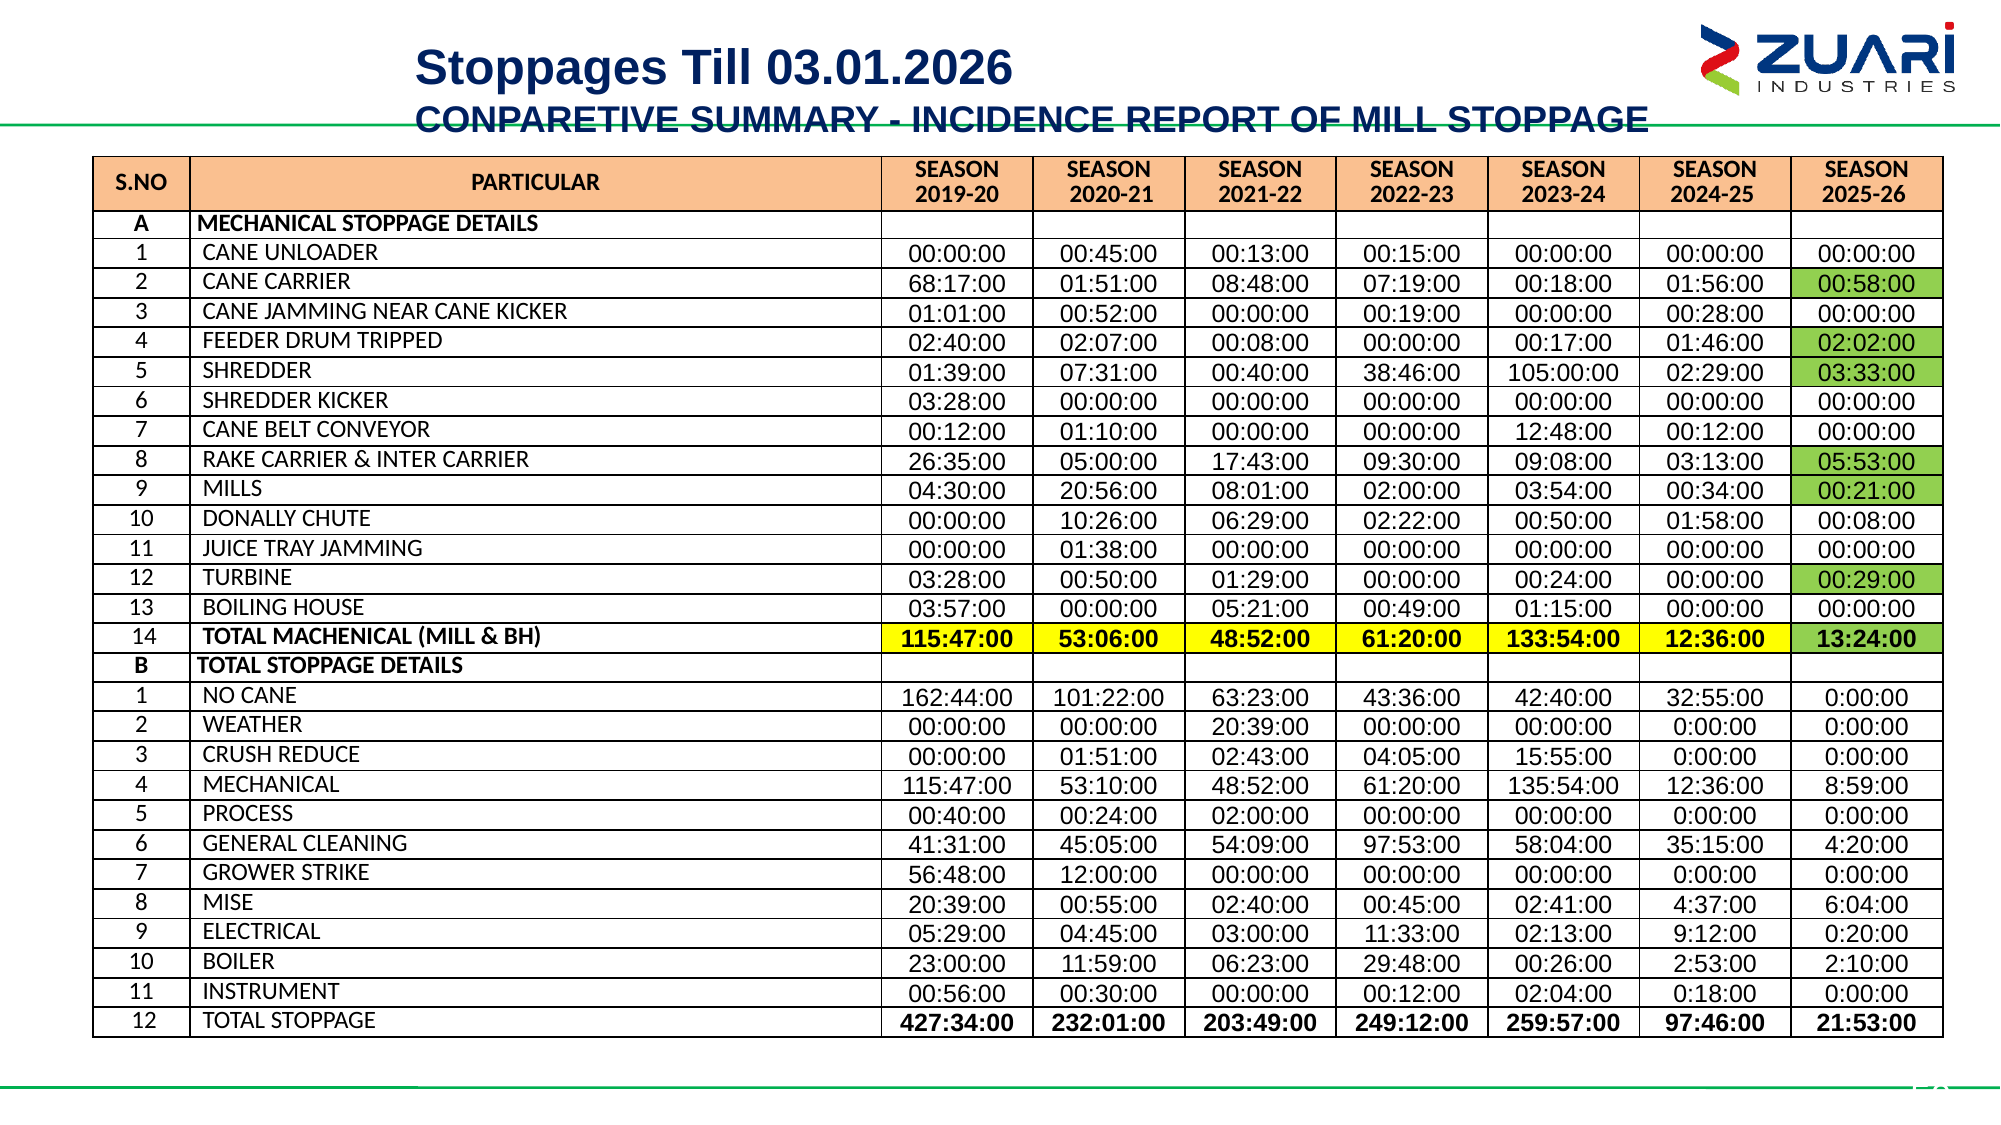

# Stoppages Till 03.01.2026 CONPARETIVE SUMMARY - INCIDENCE REPORT OF MILL STOPPAGE
| S.NO | PARTICULAR | SEASON 2019-20 | SEASON 2020-21 | SEASON 2021-22 | SEASON 2022-23 | SEASON 2023-24 | SEASON 2024-25 | SEASON 2025-26 |
| --- | --- | --- | --- | --- | --- | --- | --- | --- |
| A | MECHANICAL STOPPAGE DETAILS |  |  |  |  |  |  |  |
| 1 | CANE UNLOADER | 00:00:00 | 00:45:00 | 00:13:00 | 00:15:00 | 00:00:00 | 00:00:00 | 00:00:00 |
| 2 | CANE CARRIER | 68:17:00 | 01:51:00 | 08:48:00 | 07:19:00 | 00:18:00 | 01:56:00 | 00:58:00 |
| 3 | CANE JAMMING NEAR CANE KICKER | 01:01:00 | 00:52:00 | 00:00:00 | 00:19:00 | 00:00:00 | 00:28:00 | 00:00:00 |
| 4 | FEEDER DRUM TRIPPED | 02:40:00 | 02:07:00 | 00:08:00 | 00:00:00 | 00:17:00 | 01:46:00 | 02:02:00 |
| 5 | SHREDDER | 01:39:00 | 07:31:00 | 00:40:00 | 38:46:00 | 105:00:00 | 02:29:00 | 03:33:00 |
| 6 | SHREDDER KICKER | 03:28:00 | 00:00:00 | 00:00:00 | 00:00:00 | 00:00:00 | 00:00:00 | 00:00:00 |
| 7 | CANE BELT CONVEYOR | 00:12:00 | 01:10:00 | 00:00:00 | 00:00:00 | 12:48:00 | 00:12:00 | 00:00:00 |
| 8 | RAKE CARRIER & INTER CARRIER | 26:35:00 | 05:00:00 | 17:43:00 | 09:30:00 | 09:08:00 | 03:13:00 | 05:53:00 |
| 9 | MILLS | 04:30:00 | 20:56:00 | 08:01:00 | 02:00:00 | 03:54:00 | 00:34:00 | 00:21:00 |
| 10 | DONALLY CHUTE | 00:00:00 | 10:26:00 | 06:29:00 | 02:22:00 | 00:50:00 | 01:58:00 | 00:08:00 |
| 11 | JUICE TRAY JAMMING | 00:00:00 | 01:38:00 | 00:00:00 | 00:00:00 | 00:00:00 | 00:00:00 | 00:00:00 |
| 12 | TURBINE | 03:28:00 | 00:50:00 | 01:29:00 | 00:00:00 | 00:24:00 | 00:00:00 | 00:29:00 |
| 13 | BOILING HOUSE | 03:57:00 | 00:00:00 | 05:21:00 | 00:49:00 | 01:15:00 | 00:00:00 | 00:00:00 |
| 14 | TOTAL MACHENICAL (MILL & BH) | 115:47:00 | 53:06:00 | 48:52:00 | 61:20:00 | 133:54:00 | 12:36:00 | 13:24:00 |
| B | TOTAL STOPPAGE DETAILS |  |  |  |  |  |  |  |
| 1 | NO CANE | 162:44:00 | 101:22:00 | 63:23:00 | 43:36:00 | 42:40:00 | 32:55:00 | 0:00:00 |
| 2 | WEATHER | 00:00:00 | 00:00:00 | 20:39:00 | 00:00:00 | 00:00:00 | 0:00:00 | 0:00:00 |
| 3 | CRUSH REDUCE | 00:00:00 | 01:51:00 | 02:43:00 | 04:05:00 | 15:55:00 | 0:00:00 | 0:00:00 |
| 4 | MECHANICAL | 115:47:00 | 53:10:00 | 48:52:00 | 61:20:00 | 135:54:00 | 12:36:00 | 8:59:00 |
| 5 | PROCESS | 00:40:00 | 00:24:00 | 02:00:00 | 00:00:00 | 00:00:00 | 0:00:00 | 0:00:00 |
| 6 | GENERAL CLEANING | 41:31:00 | 45:05:00 | 54:09:00 | 97:53:00 | 58:04:00 | 35:15:00 | 4:20:00 |
| 7 | GROWER STRIKE | 56:48:00 | 12:00:00 | 00:00:00 | 00:00:00 | 00:00:00 | 0:00:00 | 0:00:00 |
| 8 | MISE | 20:39:00 | 00:55:00 | 02:40:00 | 00:45:00 | 02:41:00 | 4:37:00 | 6:04:00 |
| 9 | ELECTRICAL | 05:29:00 | 04:45:00 | 03:00:00 | 11:33:00 | 02:13:00 | 9:12:00 | 0:20:00 |
| 10 | BOILER | 23:00:00 | 11:59:00 | 06:23:00 | 29:48:00 | 00:26:00 | 2:53:00 | 2:10:00 |
| 11 | INSTRUMENT | 00:56:00 | 00:30:00 | 00:00:00 | 00:12:00 | 02:04:00 | 0:18:00 | 0:00:00 |
| 12 | TOTAL STOPPAGE | 427:34:00 | 232:01:00 | 203:49:00 | 249:12:00 | 259:57:00 | 97:46:00 | 21:53:00 |
50